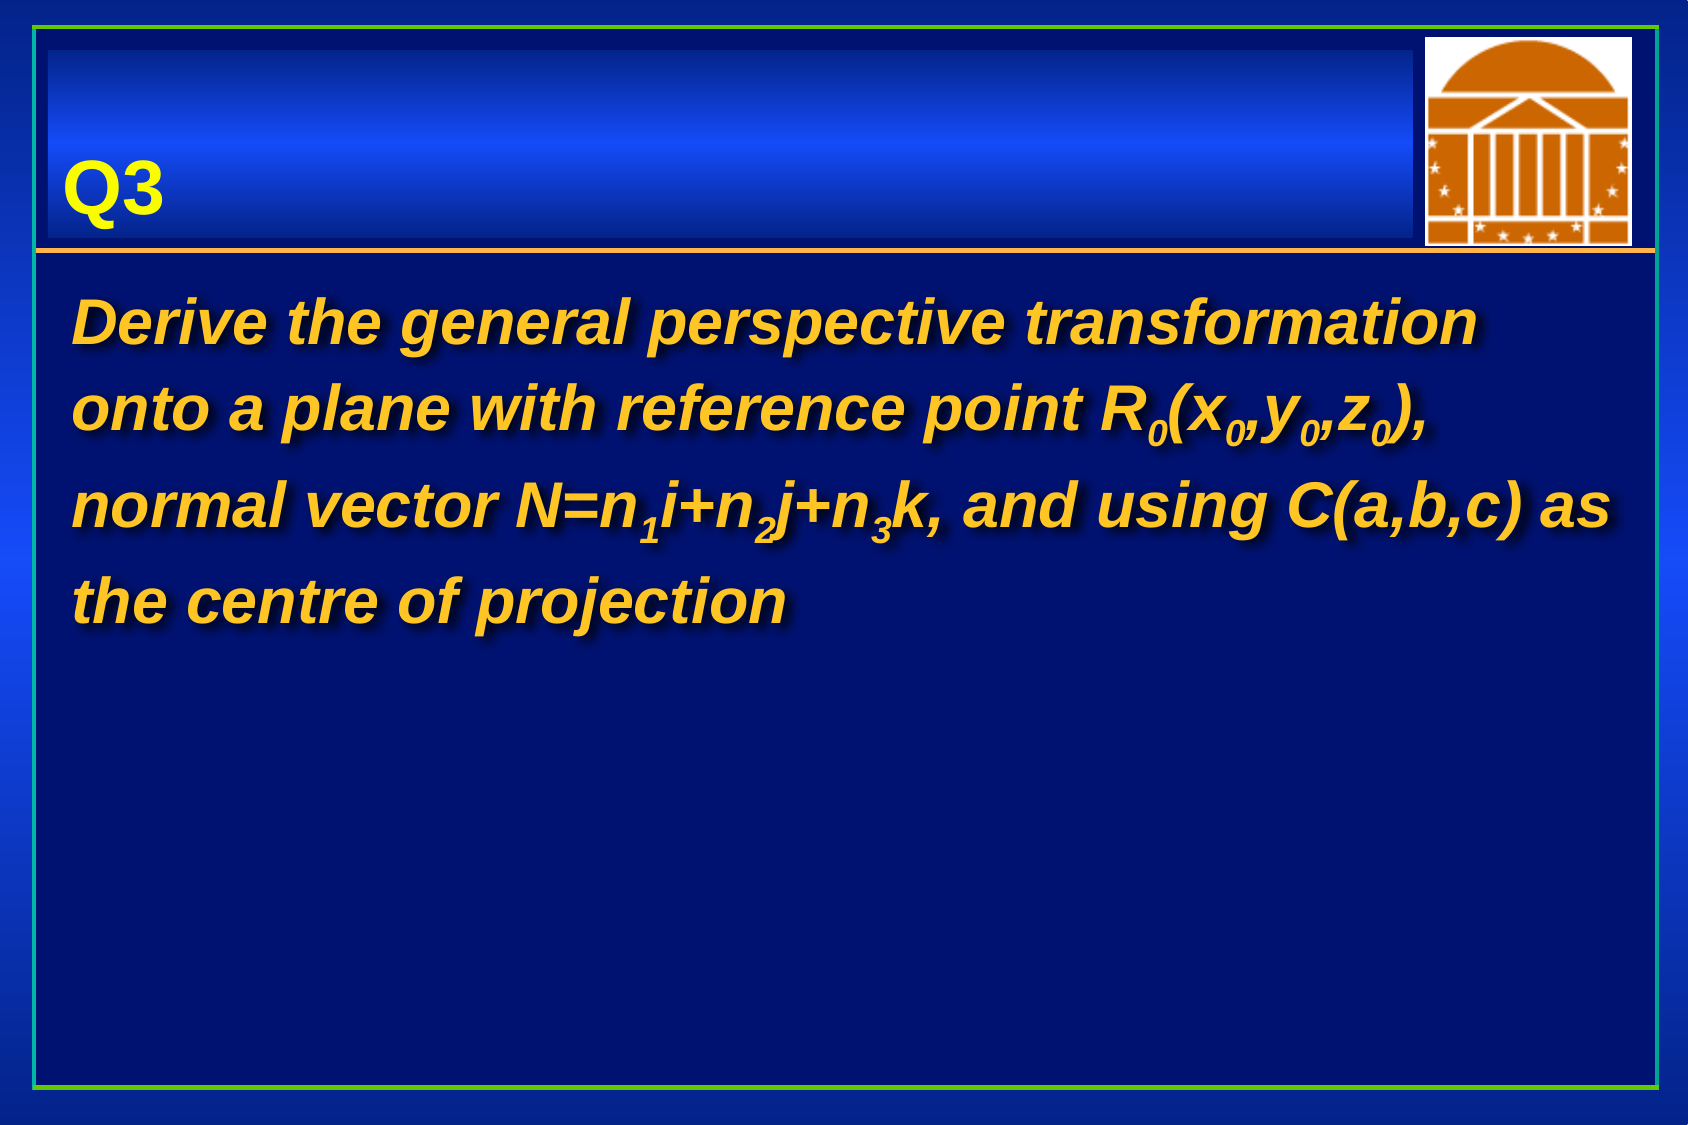

# Q3
Derive the general perspective transformation onto a plane with reference point R0(x0,y0,z0), normal vector N=n1i+n2j+n3k, and using C(a,b,c) as the centre of projection